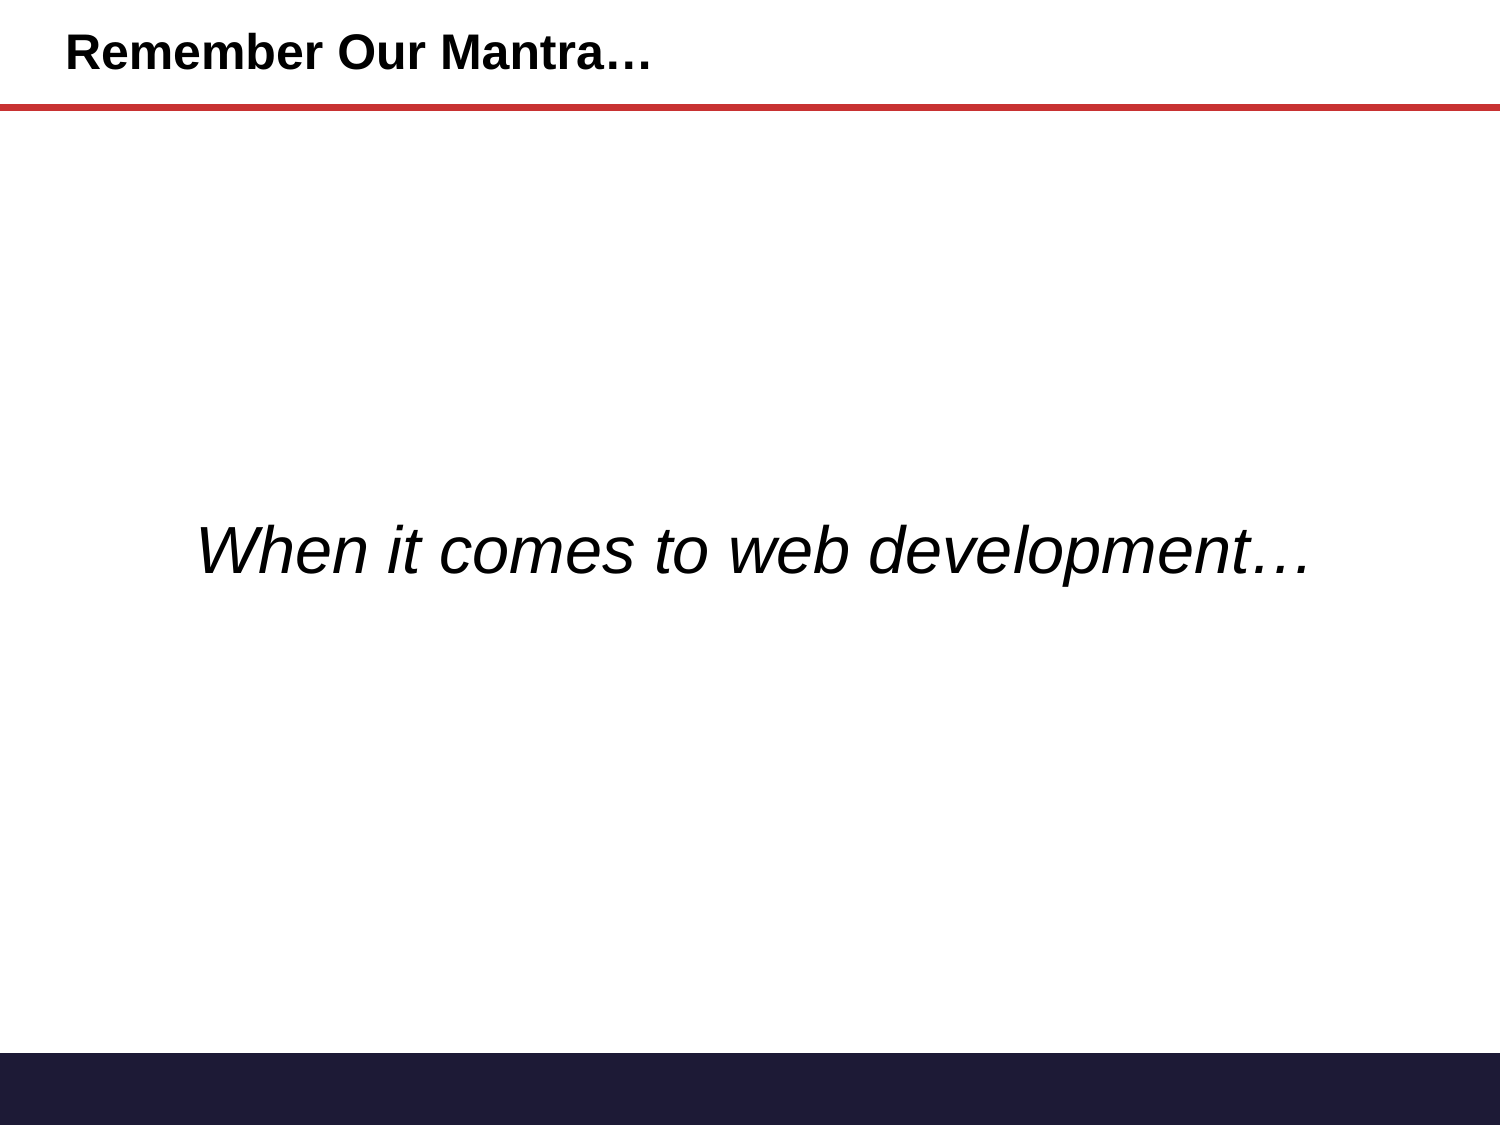

# Remember Our Mantra…
When it comes to web development…